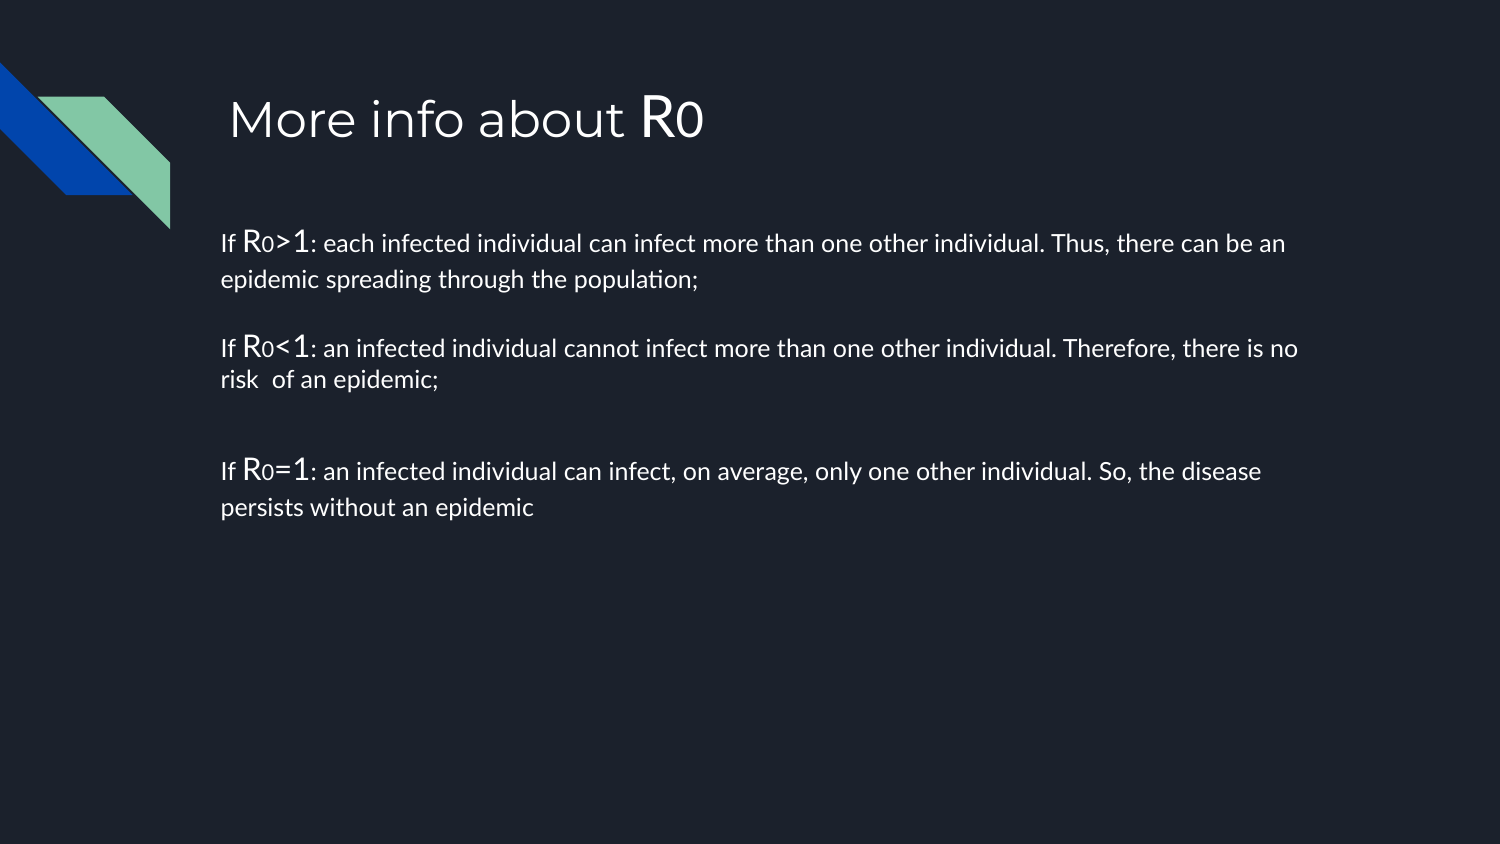

# More info about R0
If R0>1: each infected individual can infect more than one other individual. Thus, there can be an
epidemic spreading through the population;

If R0<1: an infected individual cannot infect more than one other individual. Therefore, there is no risk  of an epidemic;
If R0=1: an infected individual can infect, on average, only one other individual. So, the disease persists without an epidemic